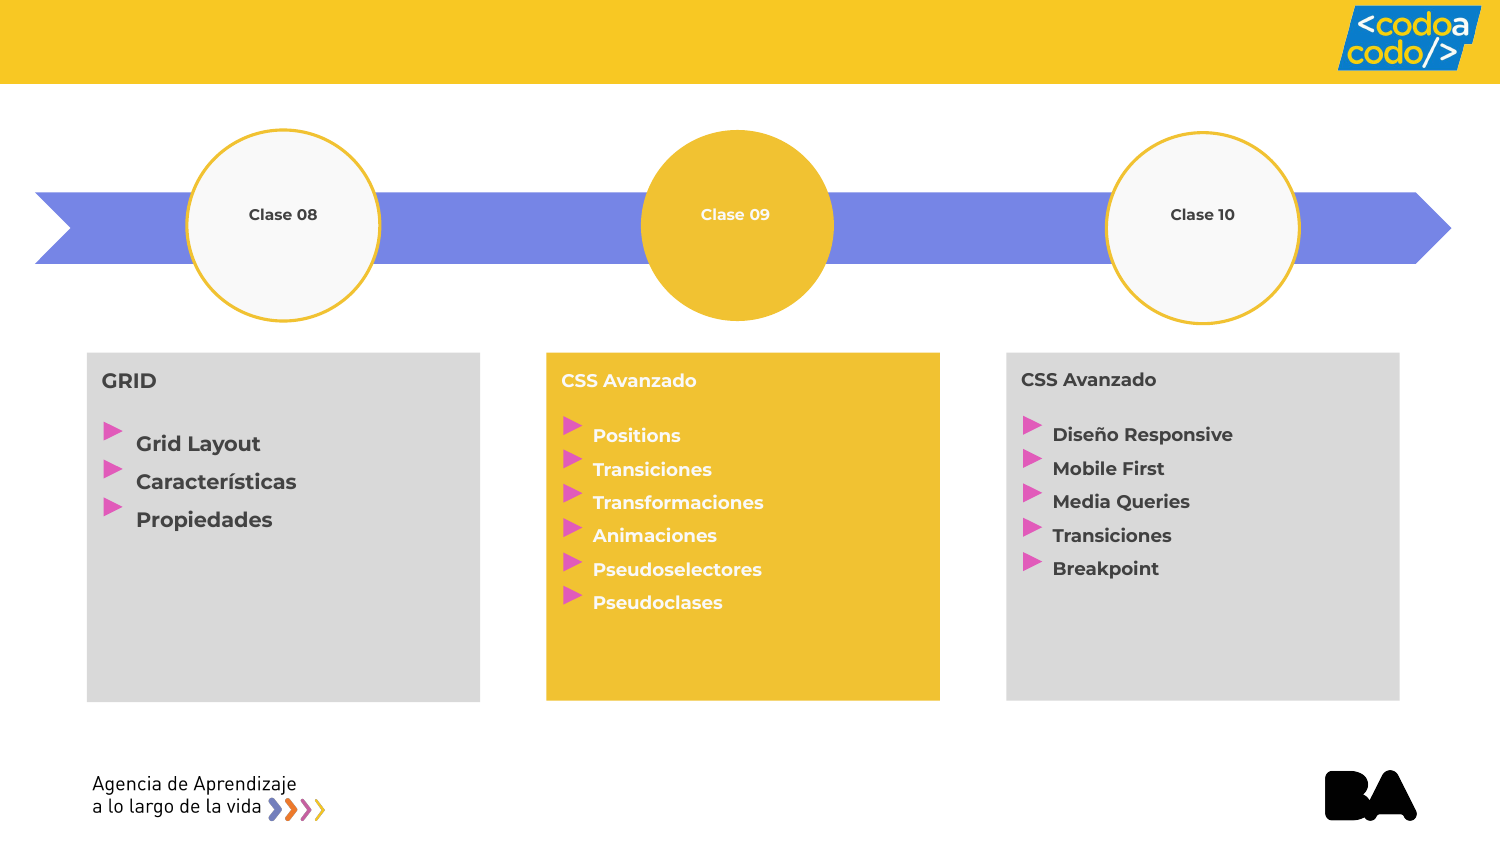

# Clase 08
Clase 09
Clase 10
GRID

      Grid Layout
      Características
      Propiedades

CSS Avanzado

      Diseño Responsive
      Mobile First
      Media Queries
      Transiciones
      Breakpoint

CSS Avanzado

      Positions
      Transiciones
      Transformaciones
      Animaciones
      Pseudoselectores
      Pseudoclases